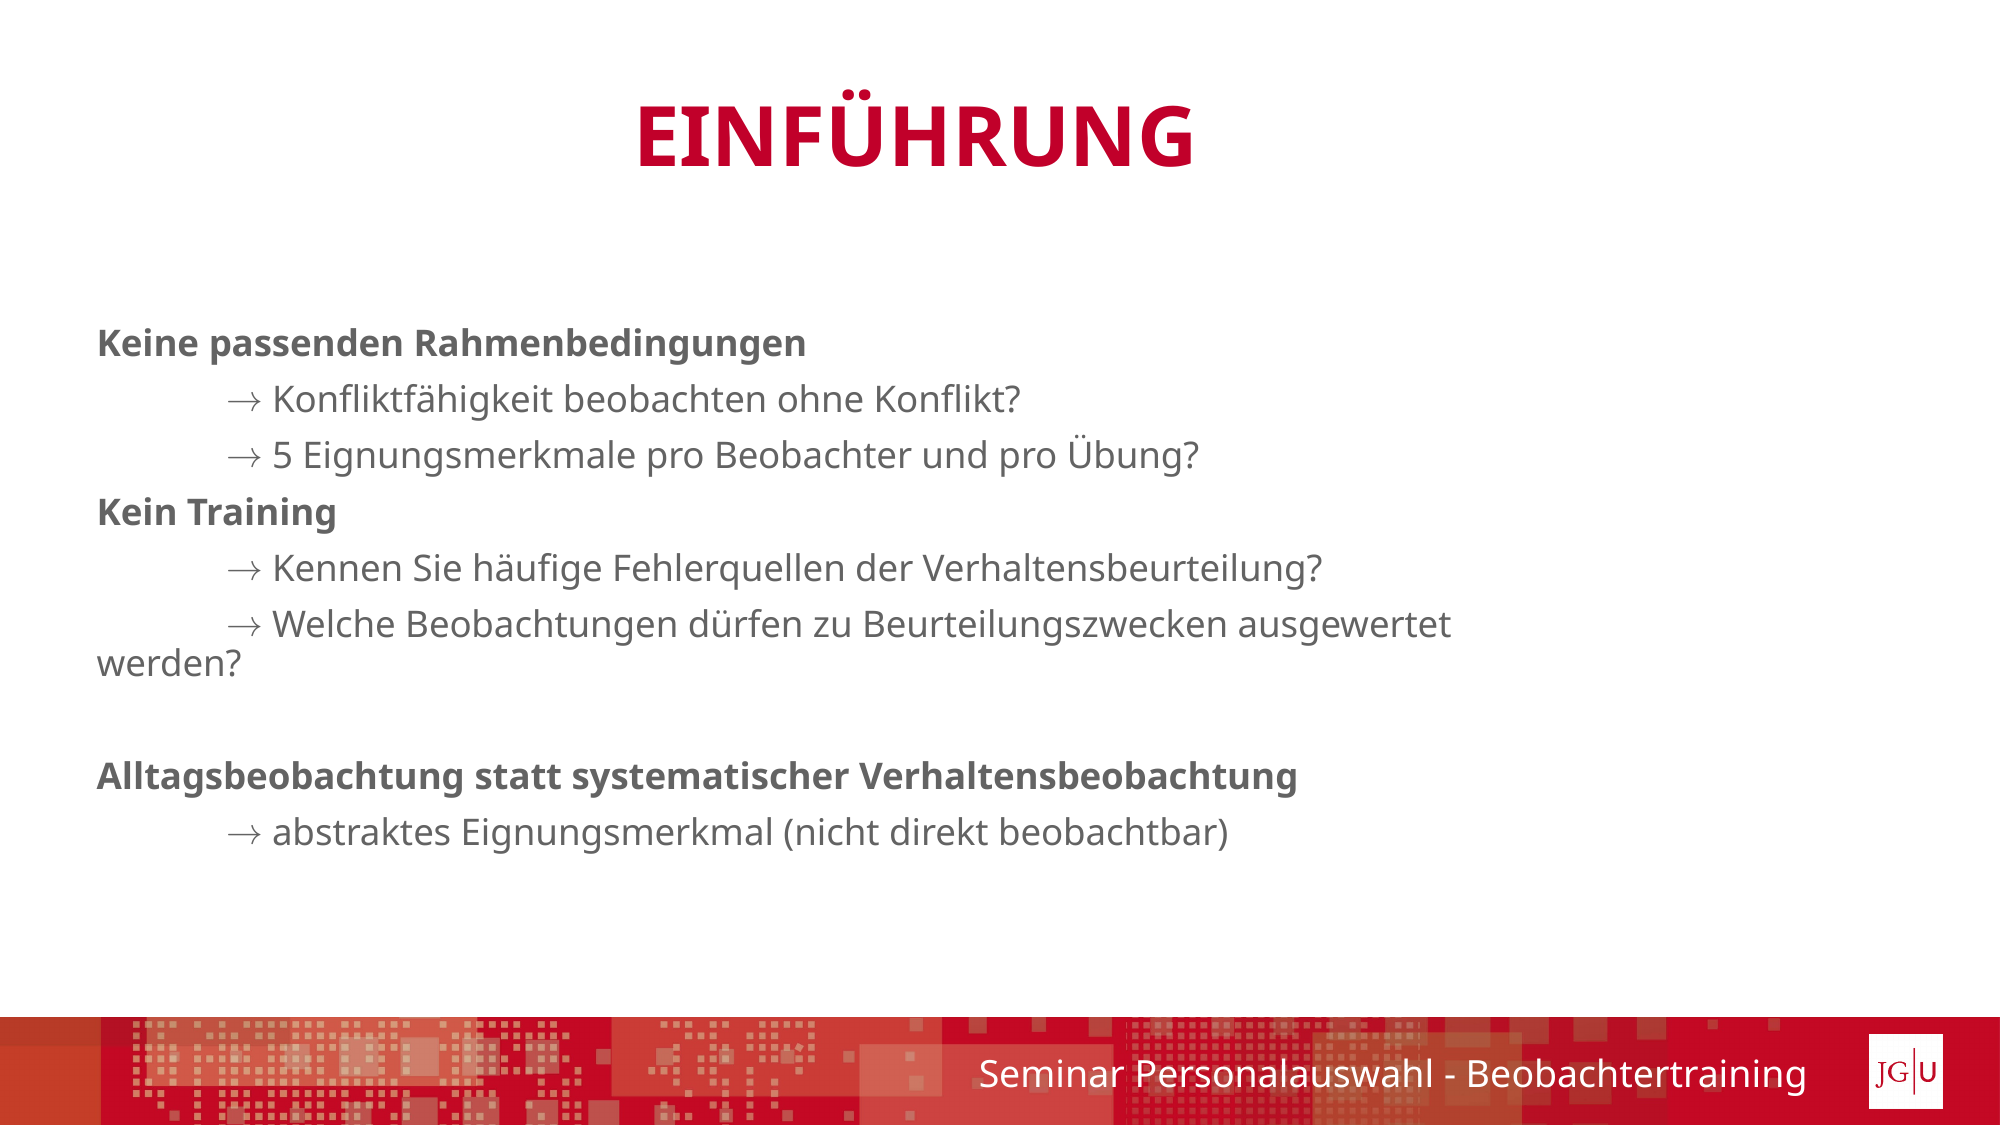

# Einführung
Keine passenden Rahmenbedingungen
	 → Konfliktfähigkeit beobachten ohne Konflikt?
	 → 5 Eignungsmerkmale pro Beobachter und pro Übung?
Kein Training
	 → Kennen Sie häufige Fehlerquellen der Verhaltensbeurteilung?
	 → Welche Beobachtungen dürfen zu Beurteilungszwecken ausgewertet 	  	     werden?

Alltagsbeobachtung statt systematischer Verhaltensbeobachtung
	 → abstraktes Eignungsmerkmal (nicht direkt beobachtbar)

Seminar Personalauswahl - Beobachtertraining